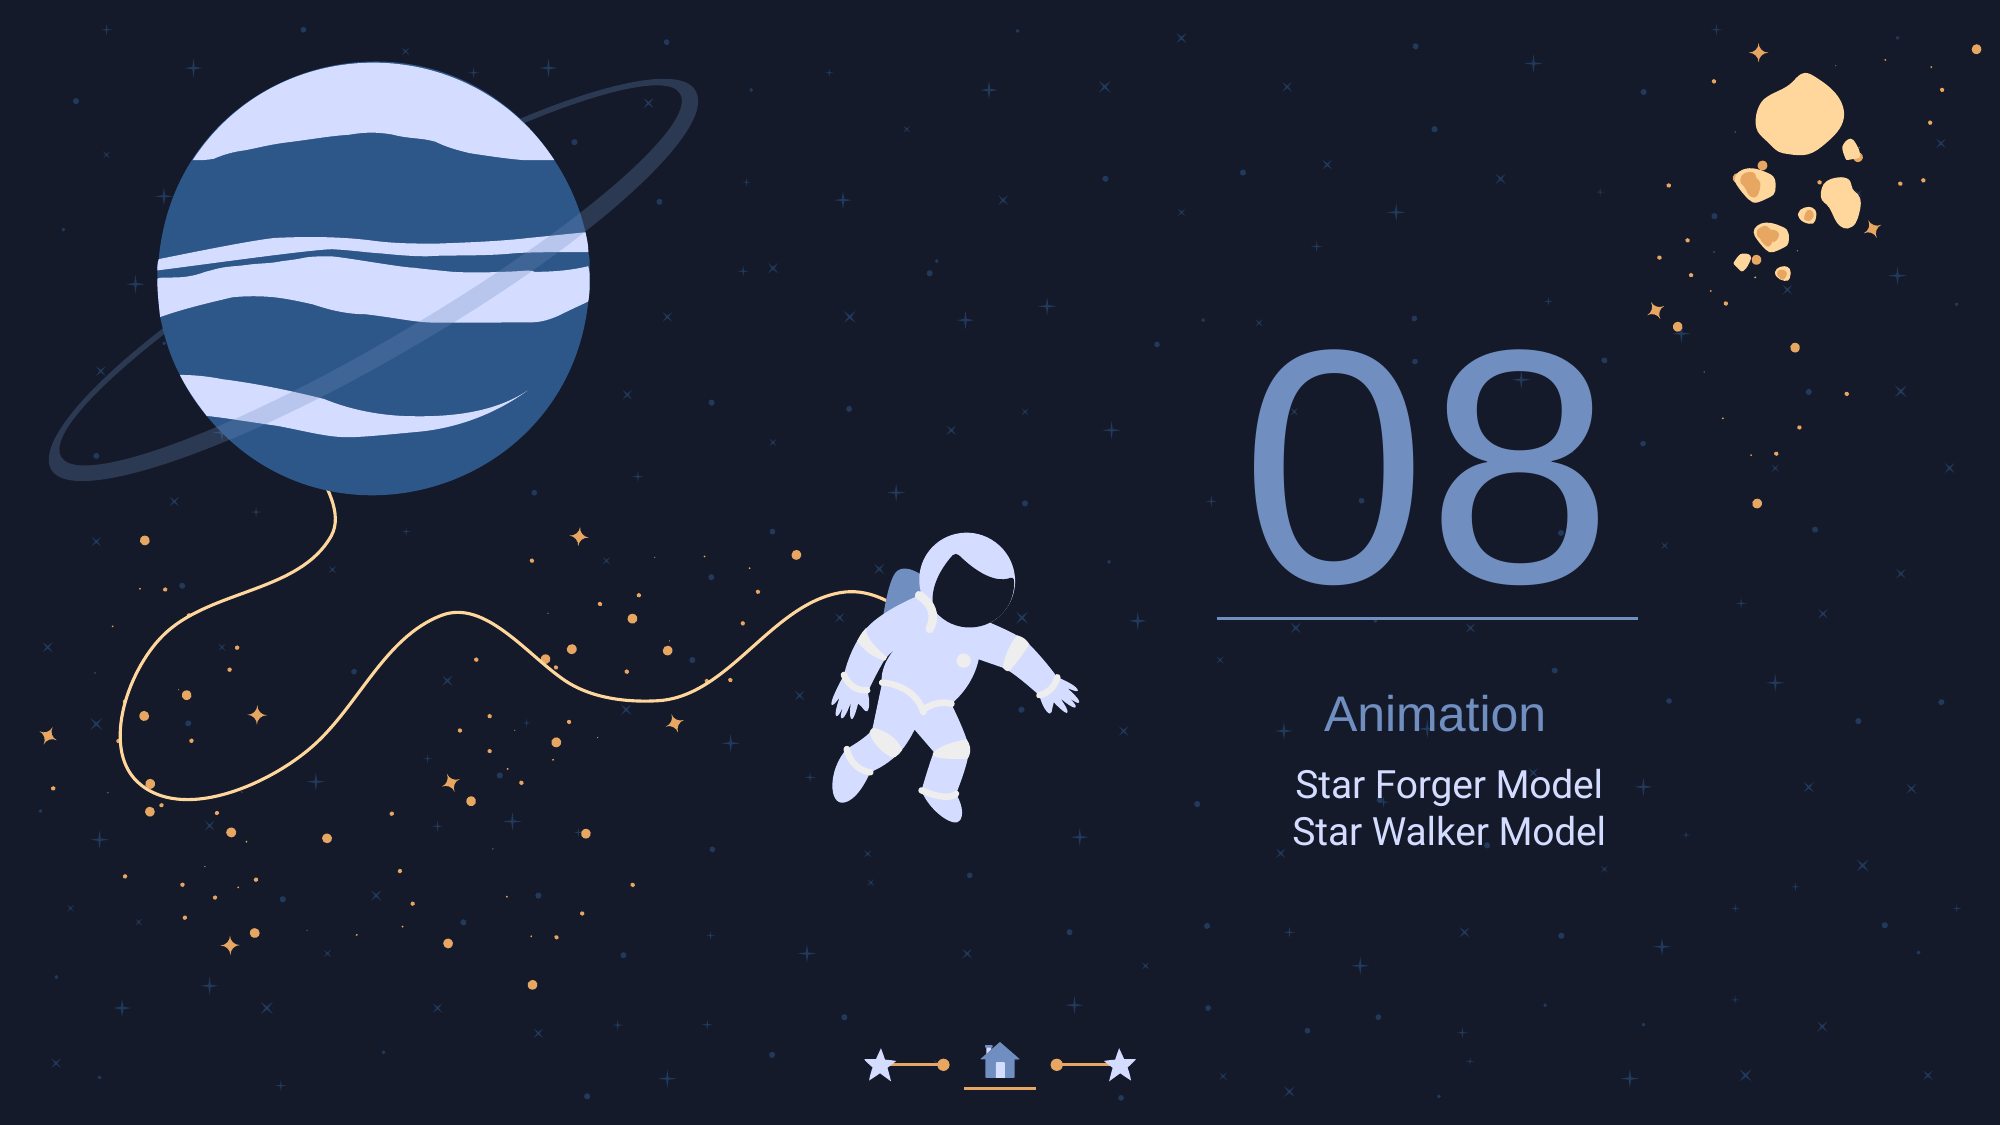

08
# Animation
Star Forger Model
Star Walker Model